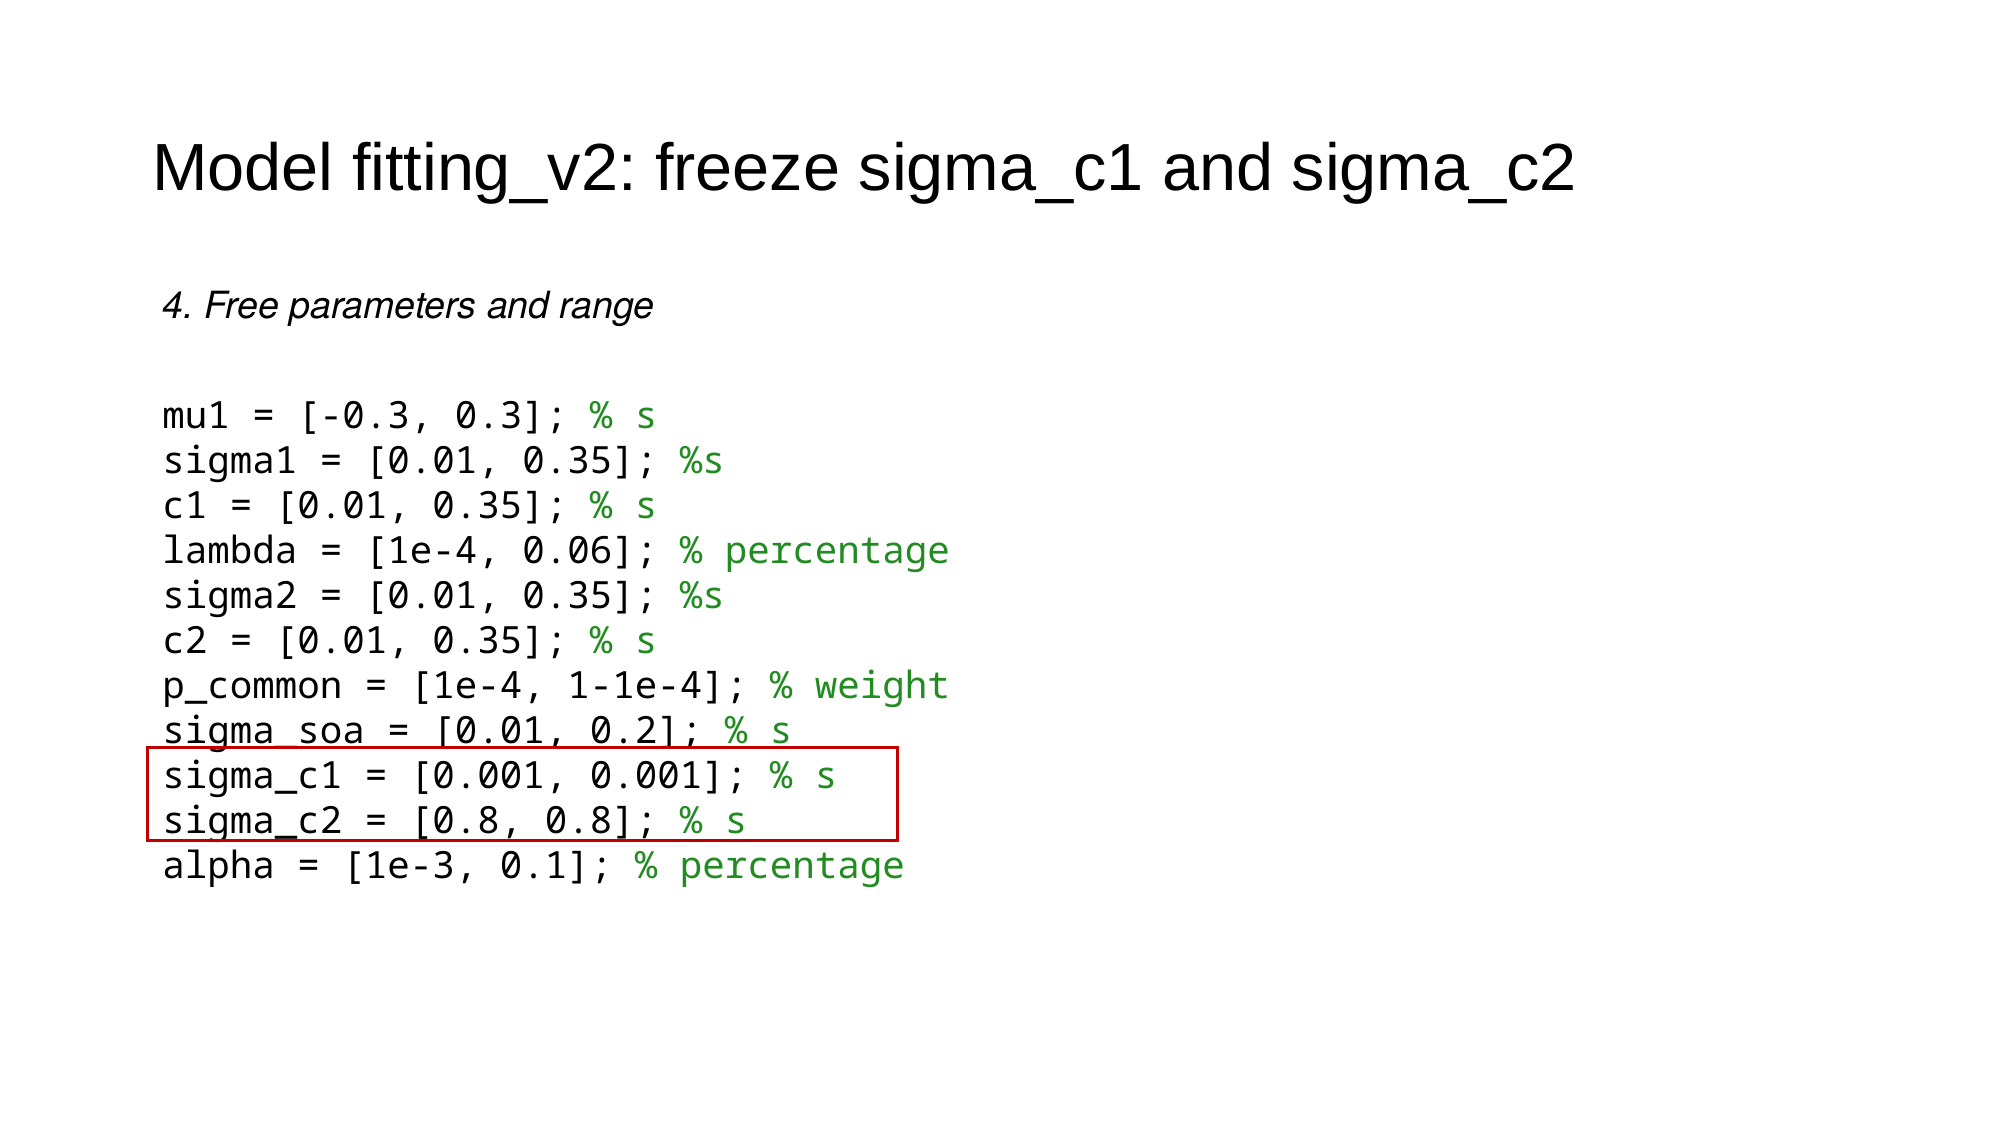

# Model fitting_v2: freeze sigma_c1 and sigma_c2
4. Free parameters and range
mu1 = [-0.3, 0.3]; % s
sigma1 = [0.01, 0.35]; %s
c1 = [0.01, 0.35]; % s
lambda = [1e-4, 0.06]; % percentage
sigma2 = [0.01, 0.35]; %s
c2 = [0.01, 0.35]; % s
p_common = [1e-4, 1-1e-4]; % weight
sigma_soa = [0.01, 0.2]; % s
sigma_c1 = [0.001, 0.001]; % s
sigma_c2 = [0.8, 0.8]; % s
alpha = [1e-3, 0.1]; % percentage